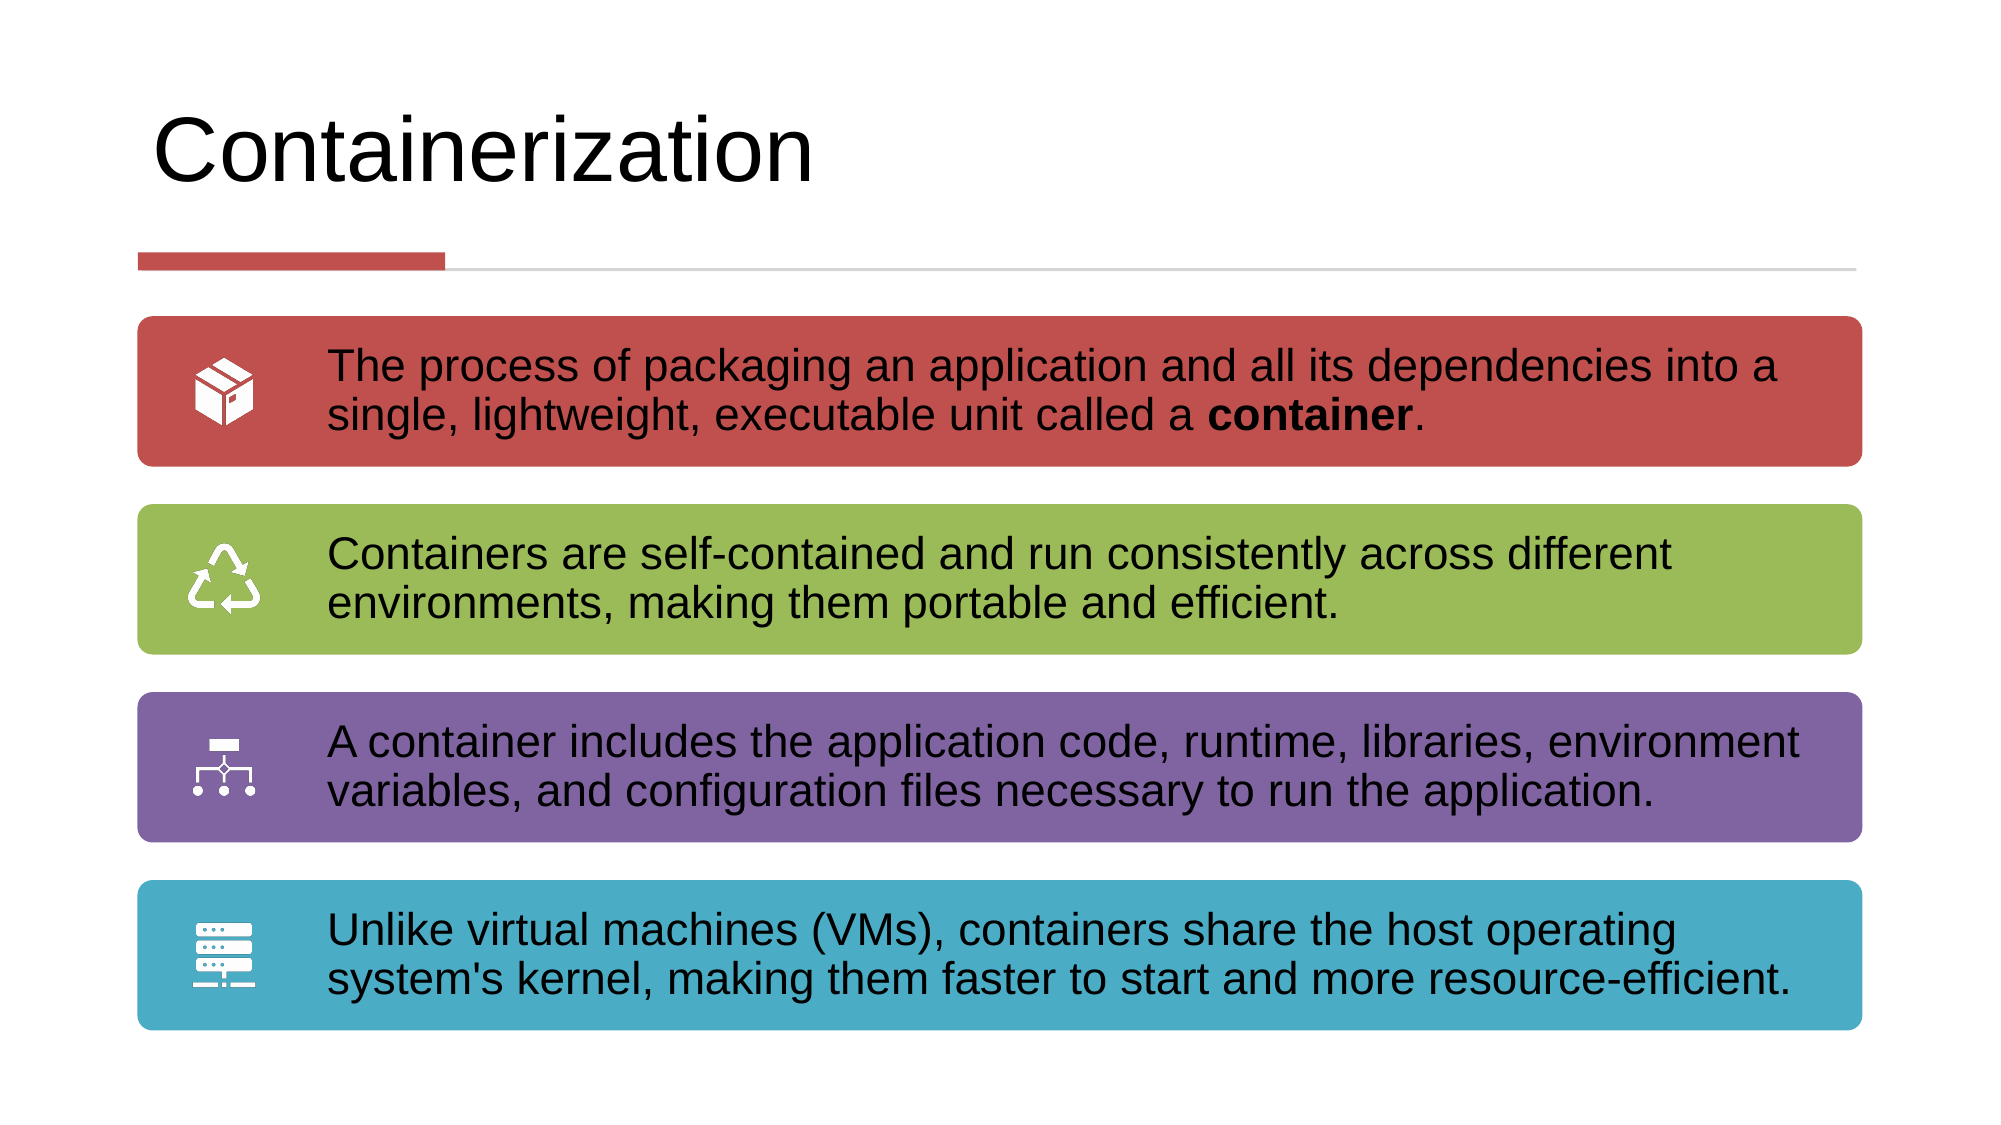

# Containerization

The process of packaging an application and all its dependencies into a single, lightweight, executable unit called a container.
Containers are self-contained and run consistently across different environments, making them portable and efficient.
A container includes the application code, runtime, libraries, environment variables, and configuration files necessary to run the application.
Unlike virtual machines (VMs), containers share the host operating system's kernel, making them faster to start and more resource-efficient.